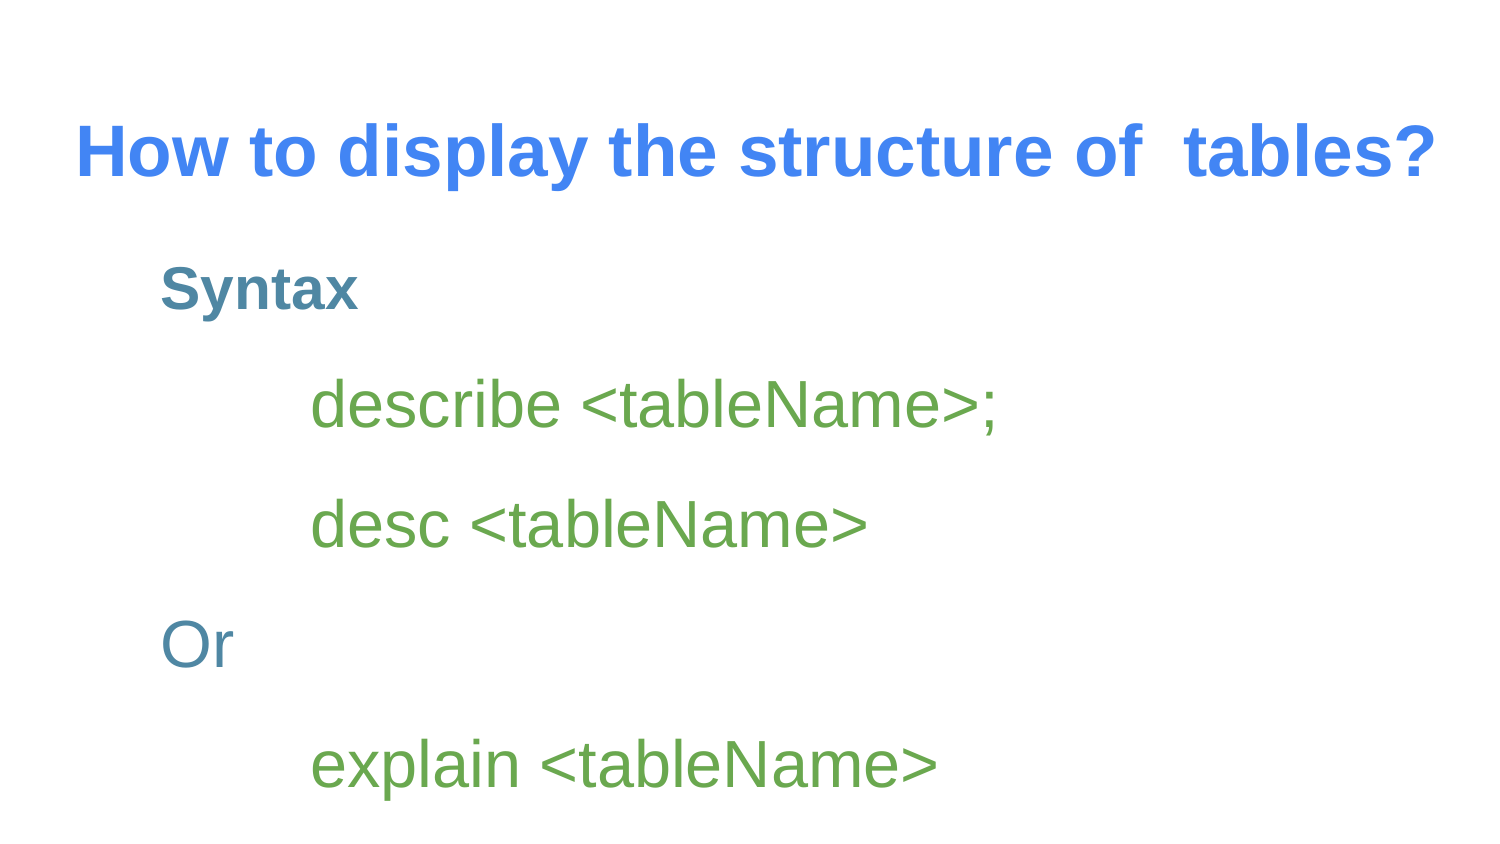

# How to display the structure of  tables?
Syntax
	describe <tableName>;
	desc <tableName>
Or
	explain <tableName>